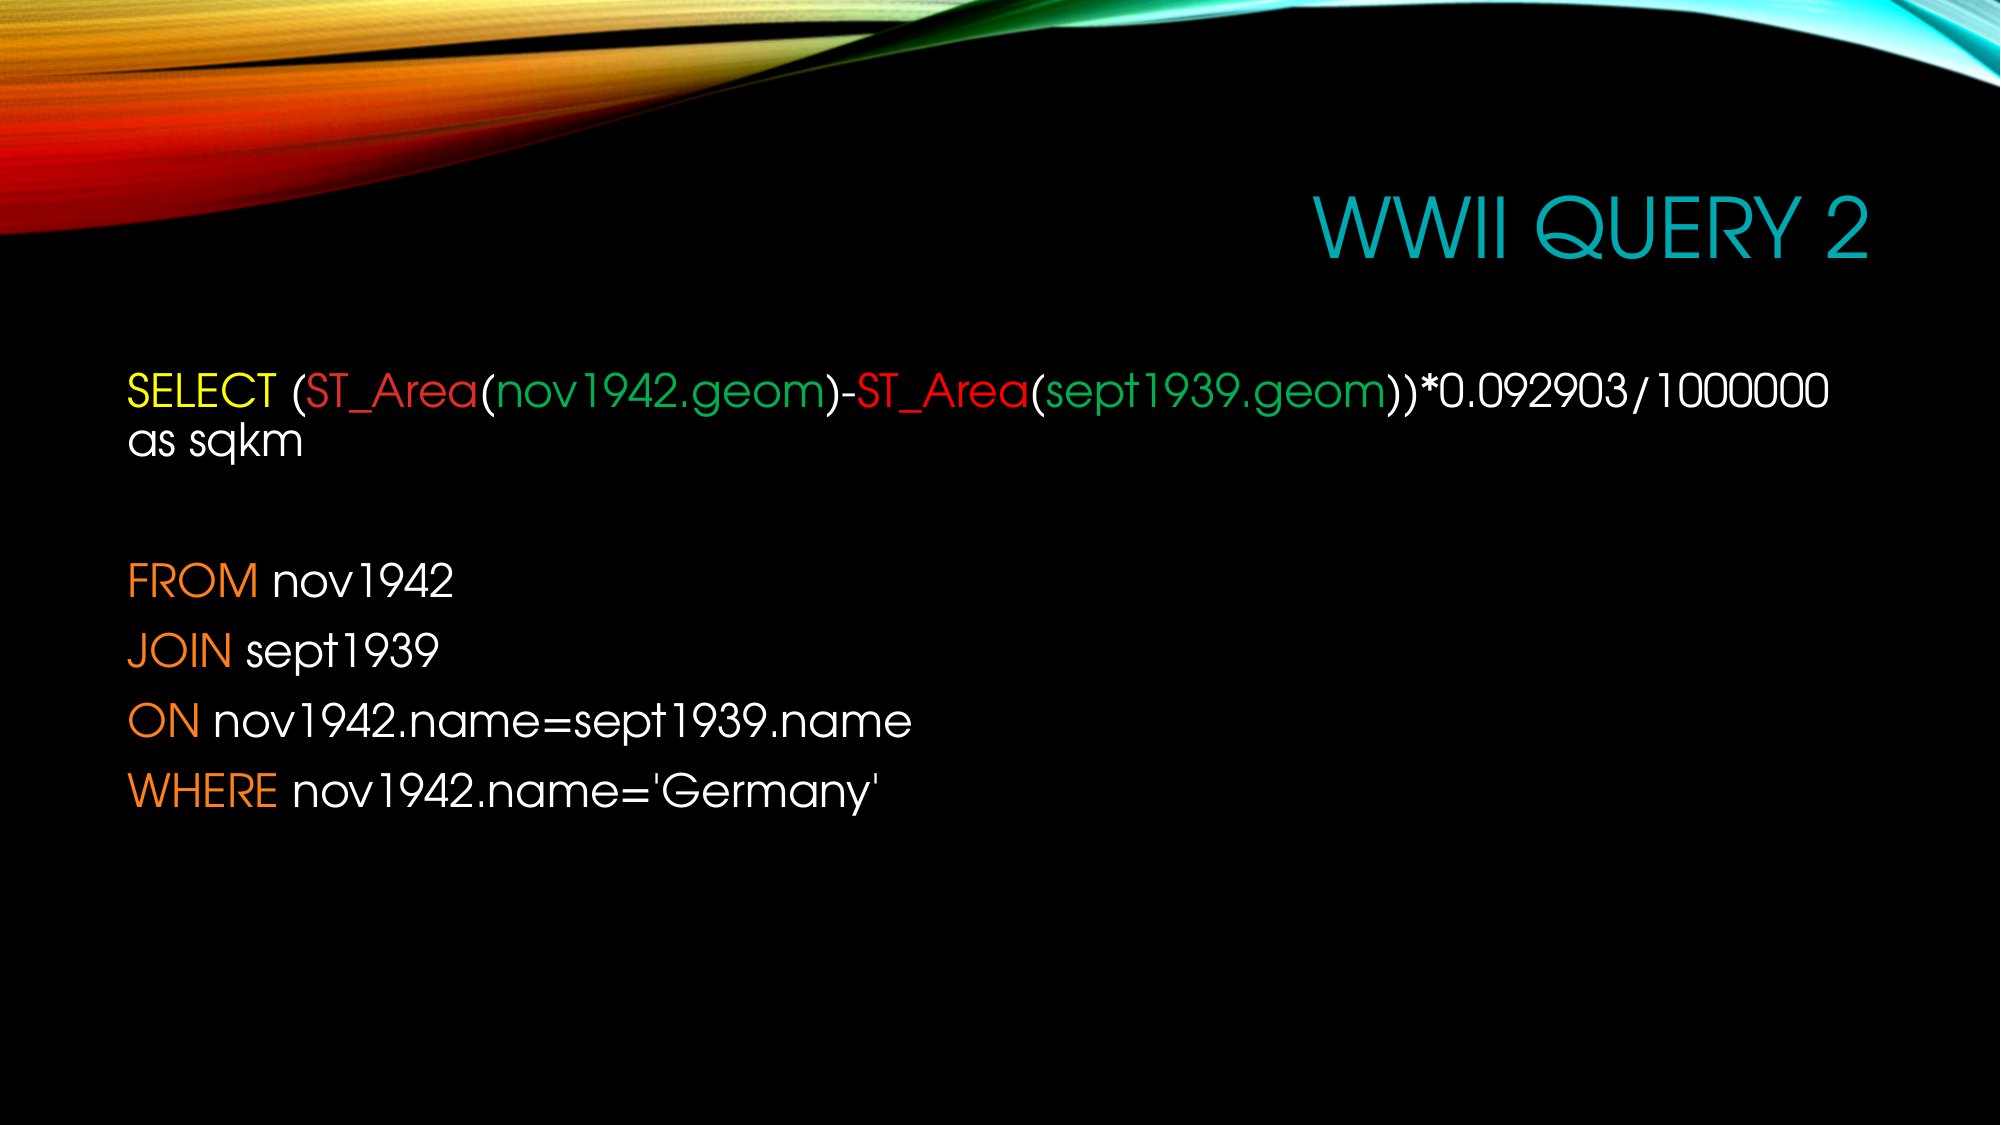

# WWII Query 2
SELECT (ST_Area(nov1942.geom)-ST_Area(sept1939.geom))*0.092903/1000000 as sqkm

FROM nov1942
JOIN sept1939
ON nov1942.name=sept1939.name
WHERE nov1942.name='Germany'